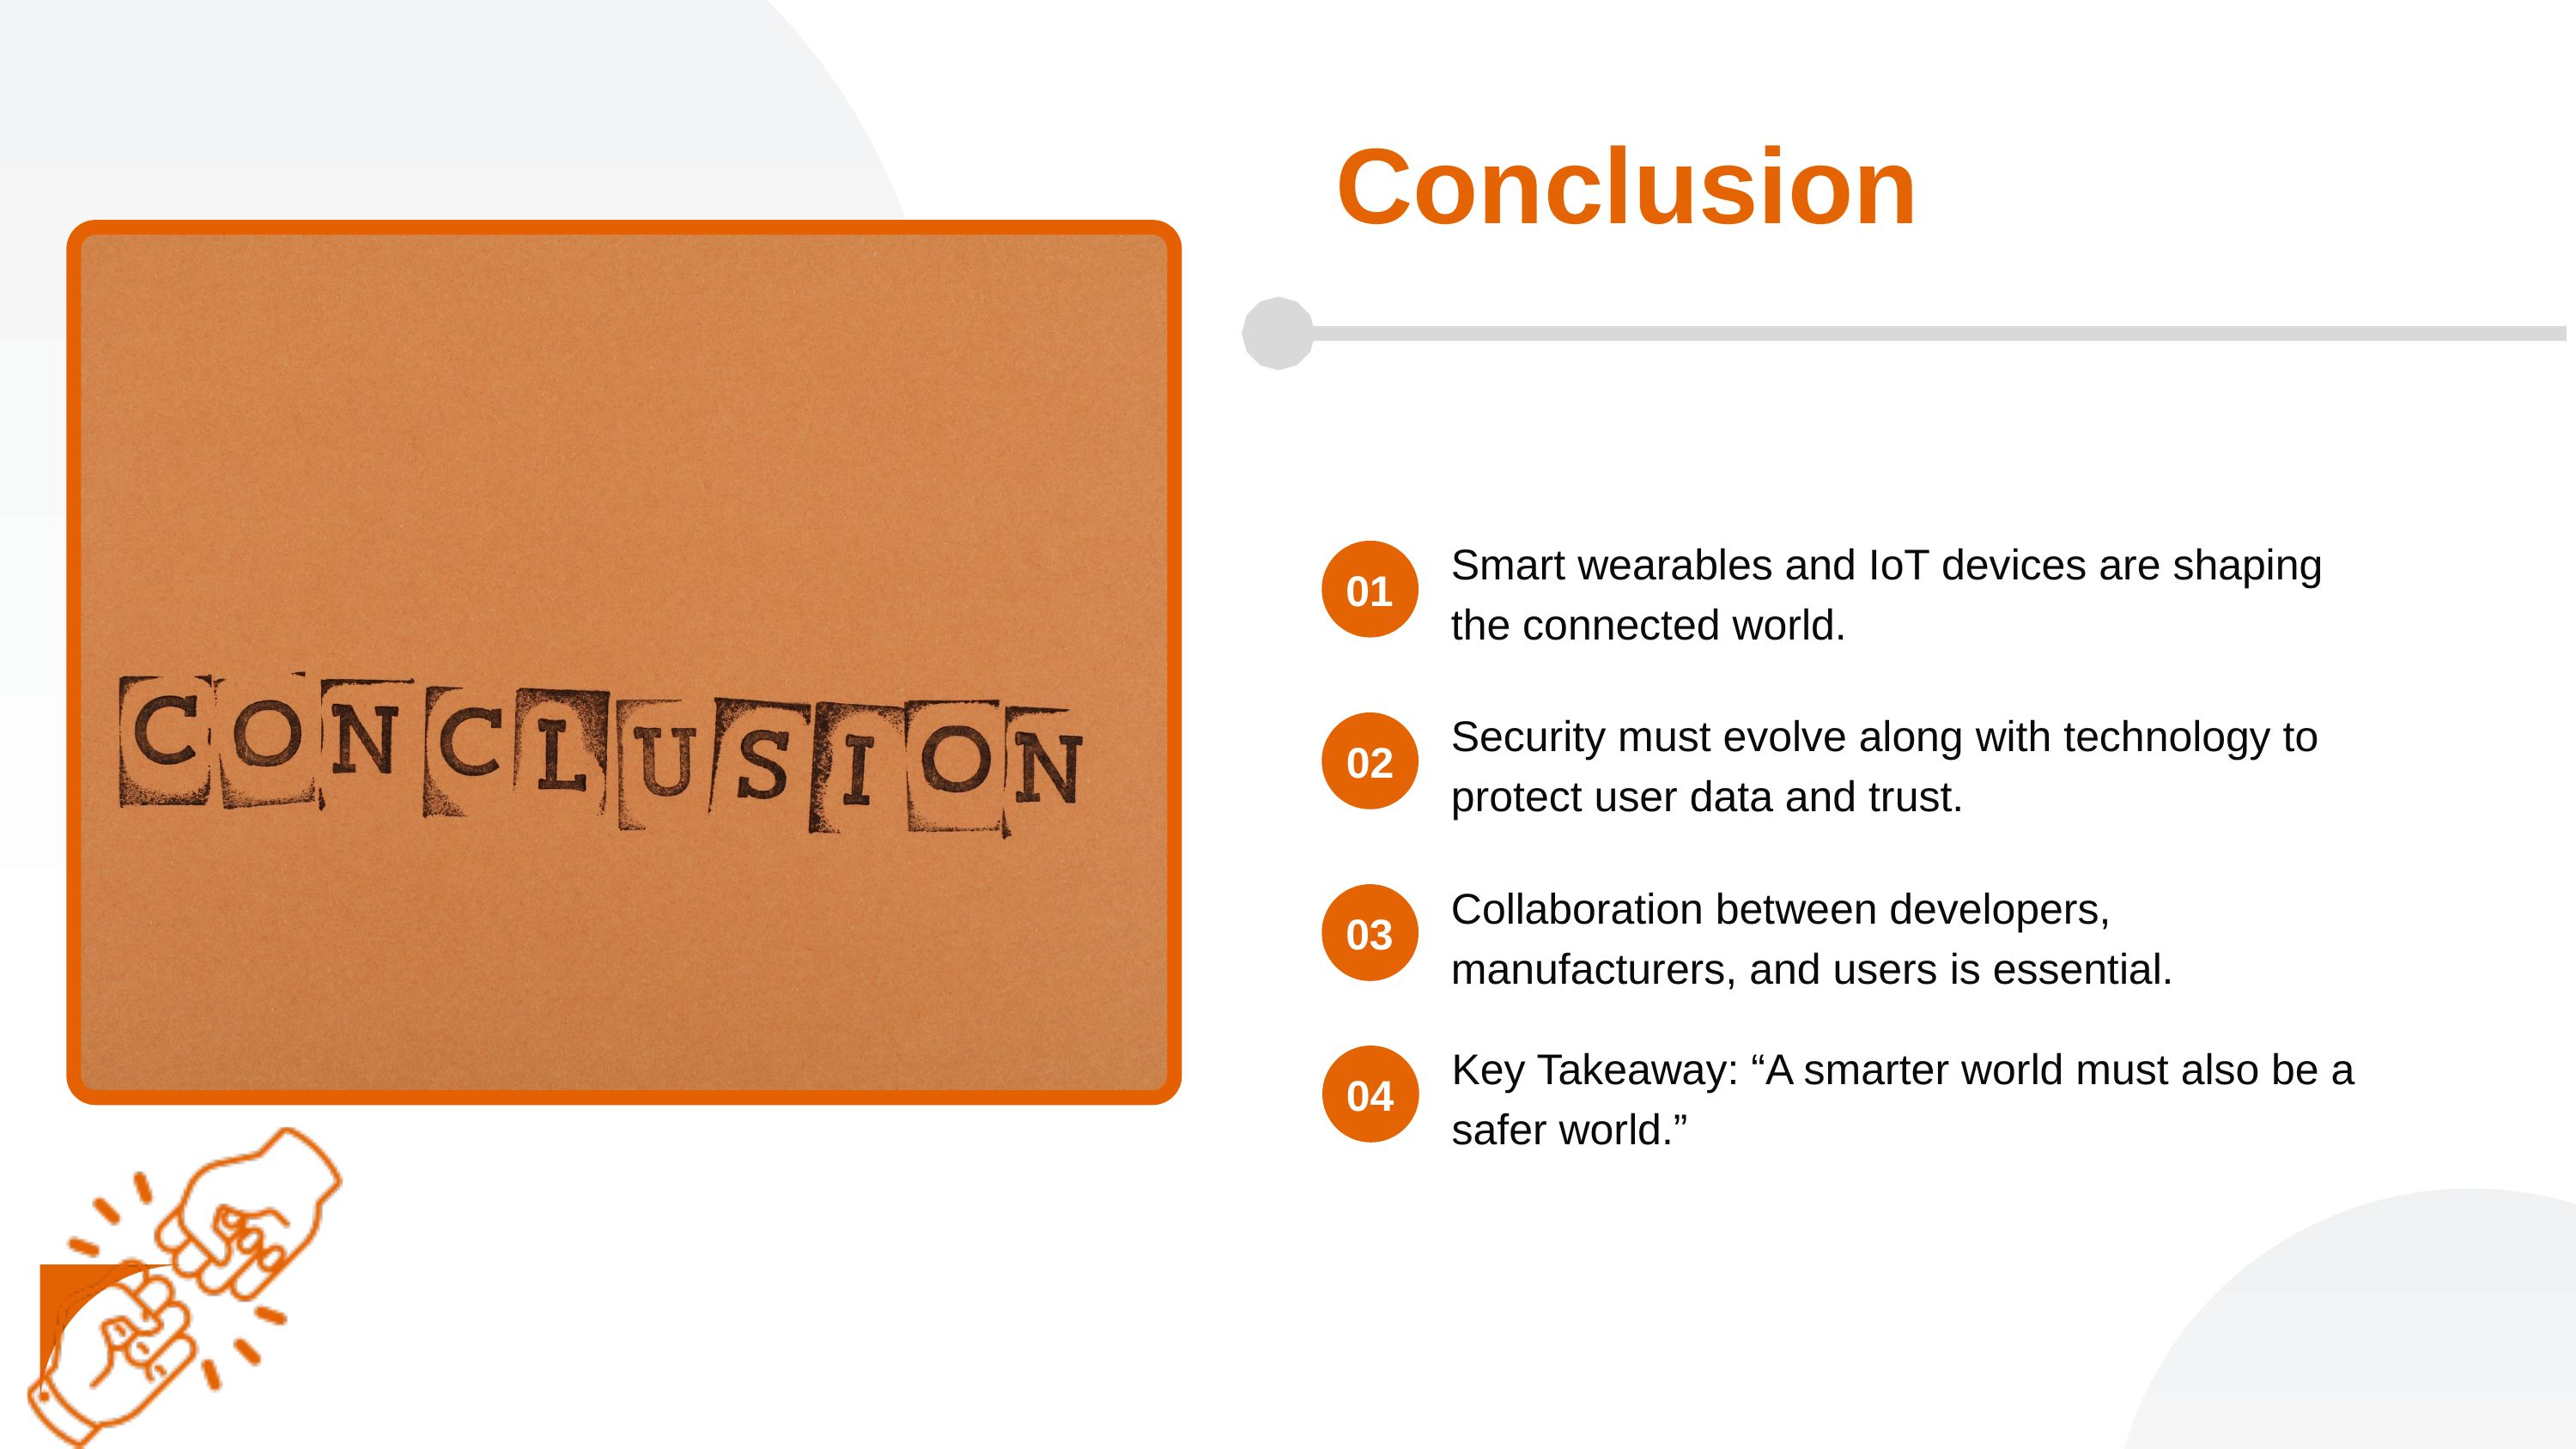

Conclusion

Smart wearables and IoT devices are shaping the connected world.

01
Security must evolve along with technology to protect user data and trust.

02
Collaboration between developers, manufacturers, and users is essential.

03
Key Takeaway: “A smarter world must also be a safer world.”

04